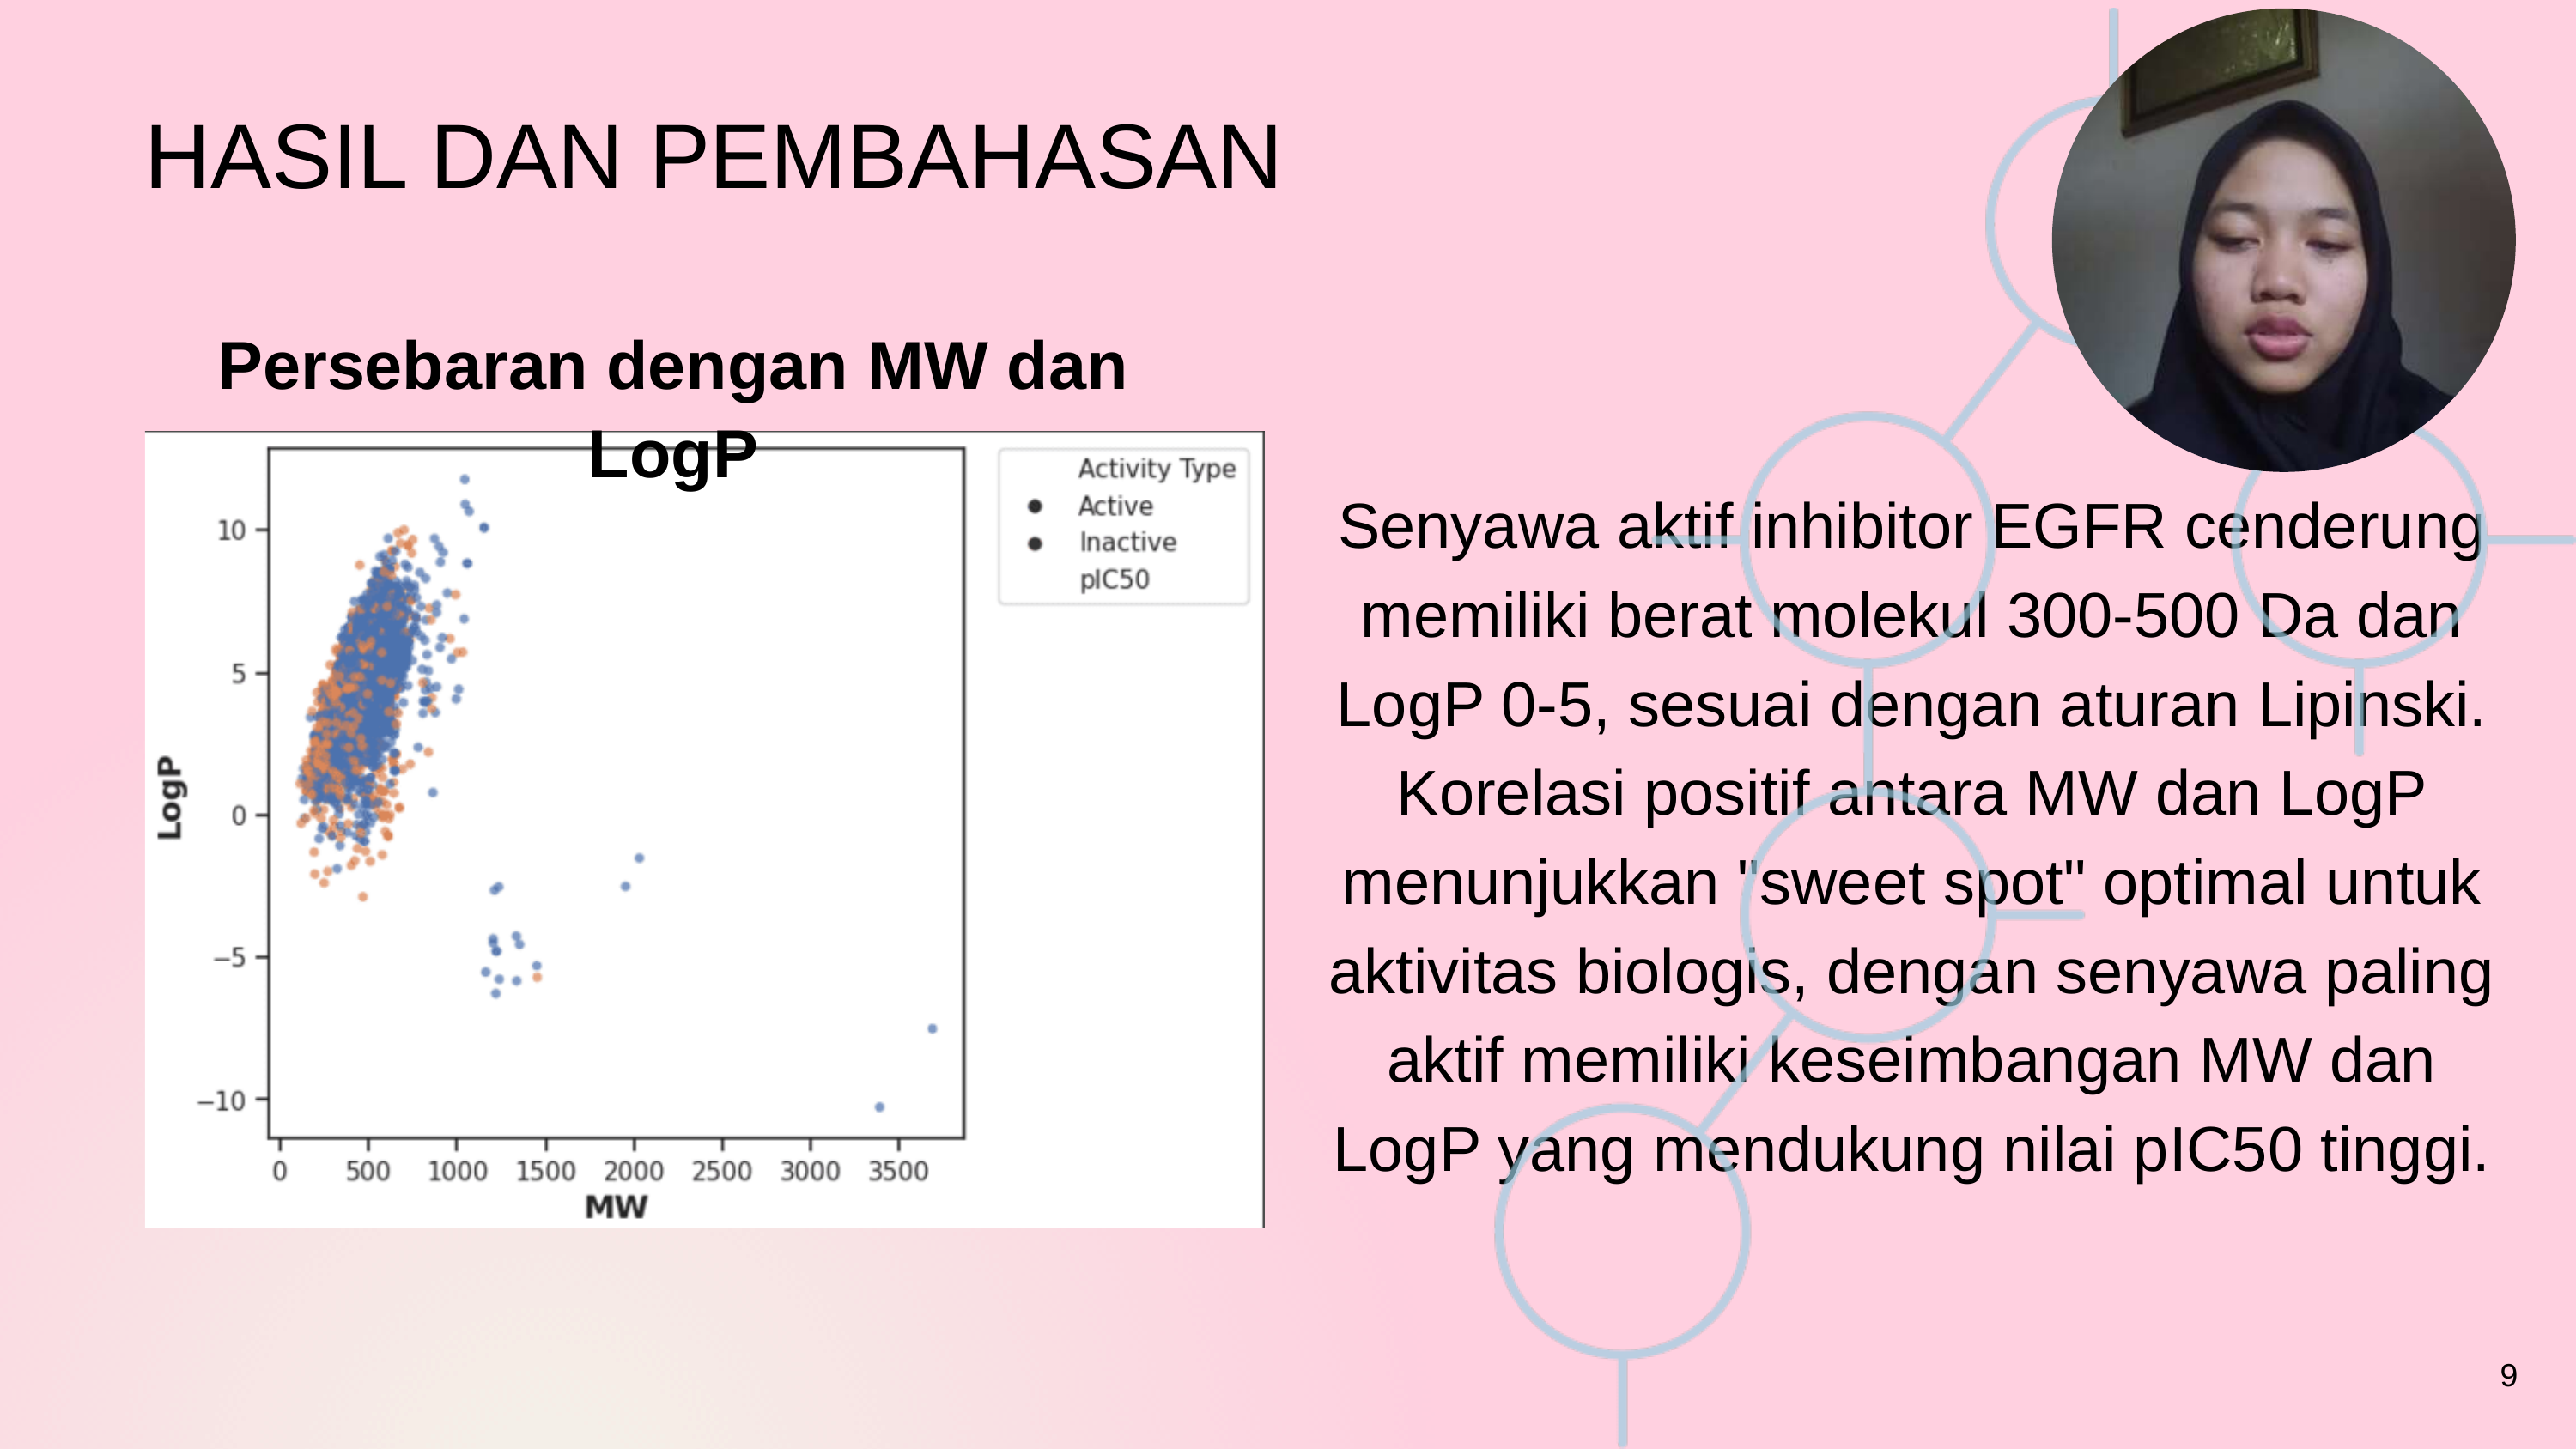

HASIL DAN PEMBAHASAN
Persebaran dengan MW dan LogP

Senyawa aktif inhibitor EGFR cenderung memiliki berat molekul 300-500 Da dan LogP 0-5, sesuai dengan aturan Lipinski. Korelasi positif antara MW dan LogP menunjukkan "sweet spot" optimal untuk aktivitas biologis, dengan senyawa paling aktif memiliki keseimbangan MW dan LogP yang mendukung nilai pIC50 tinggi.

9